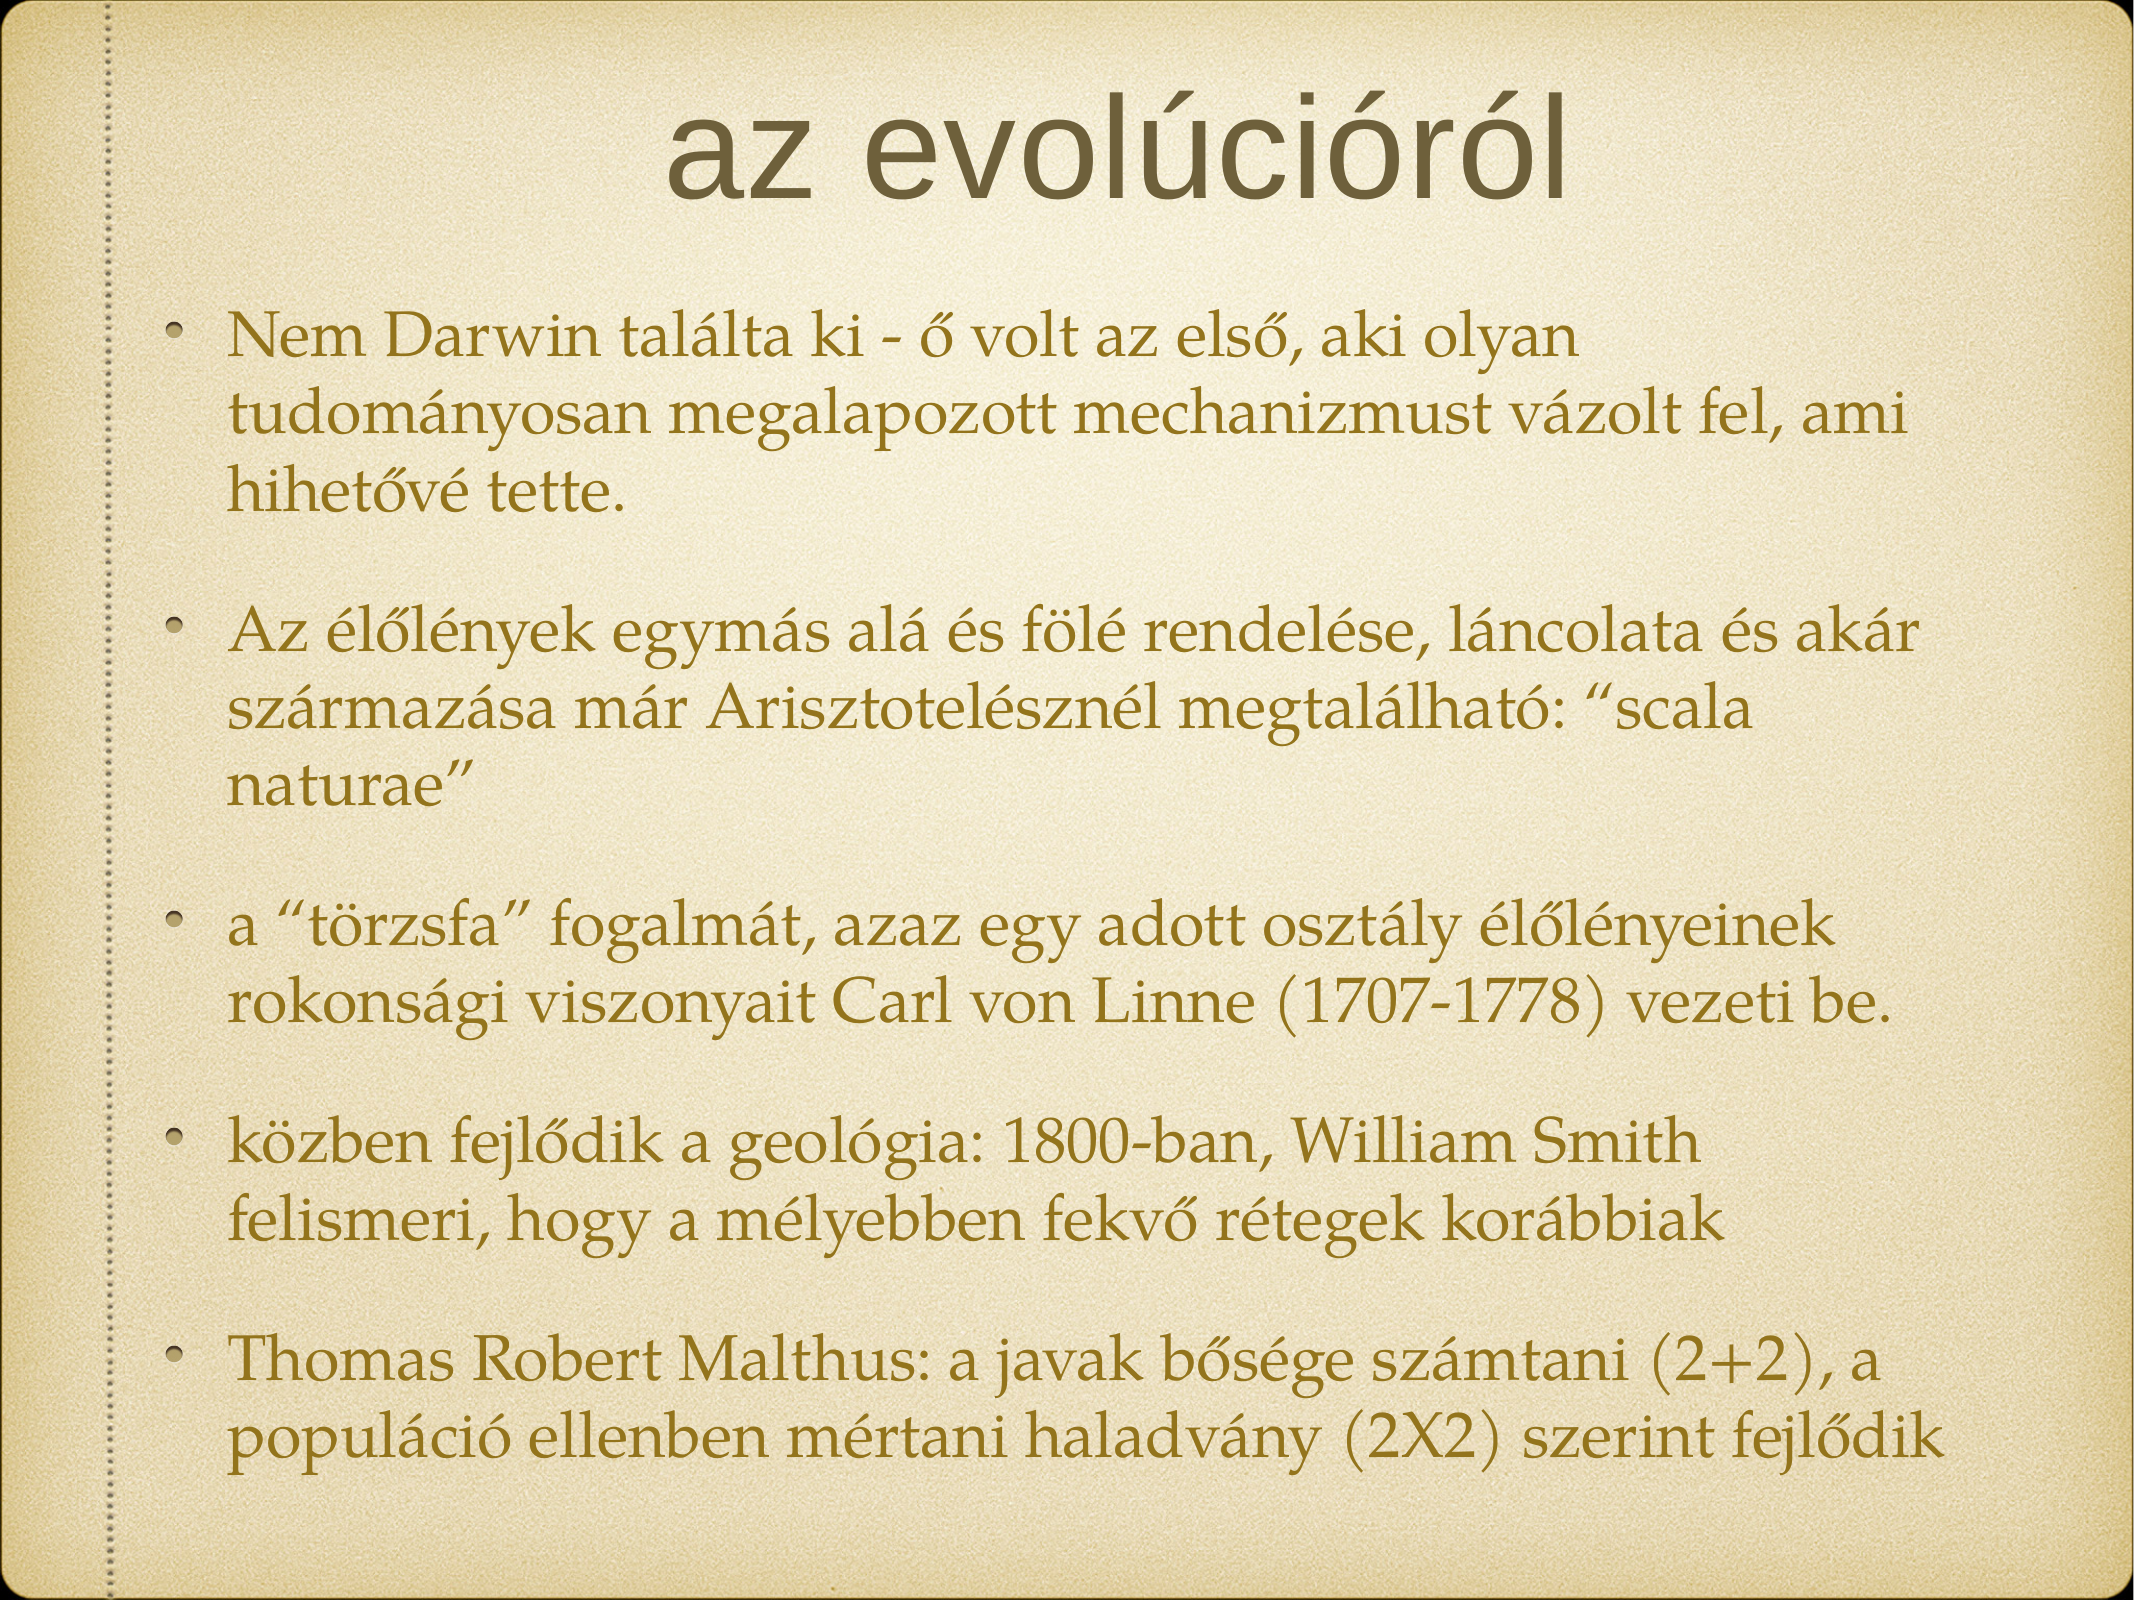

# az evolúcióról
Nem Darwin találta ki - ő volt az első, aki olyan tudományosan megalapozott mechanizmust vázolt fel, ami hihetővé tette.
Az élőlények egymás alá és fölé rendelése, láncolata és akár származása már Arisztotelésznél megtalálható: “scala naturae”
a “törzsfa” fogalmát, azaz egy adott osztály élőlényeinek rokonsági viszonyait Carl von Linne (1707-1778) vezeti be.
közben fejlődik a geológia: 1800-ban, William Smith felismeri, hogy a mélyebben fekvő rétegek korábbiak
Thomas Robert Malthus: a javak bősége számtani (2+2), a populáció ellenben mértani haladvány (2X2) szerint fejlődik